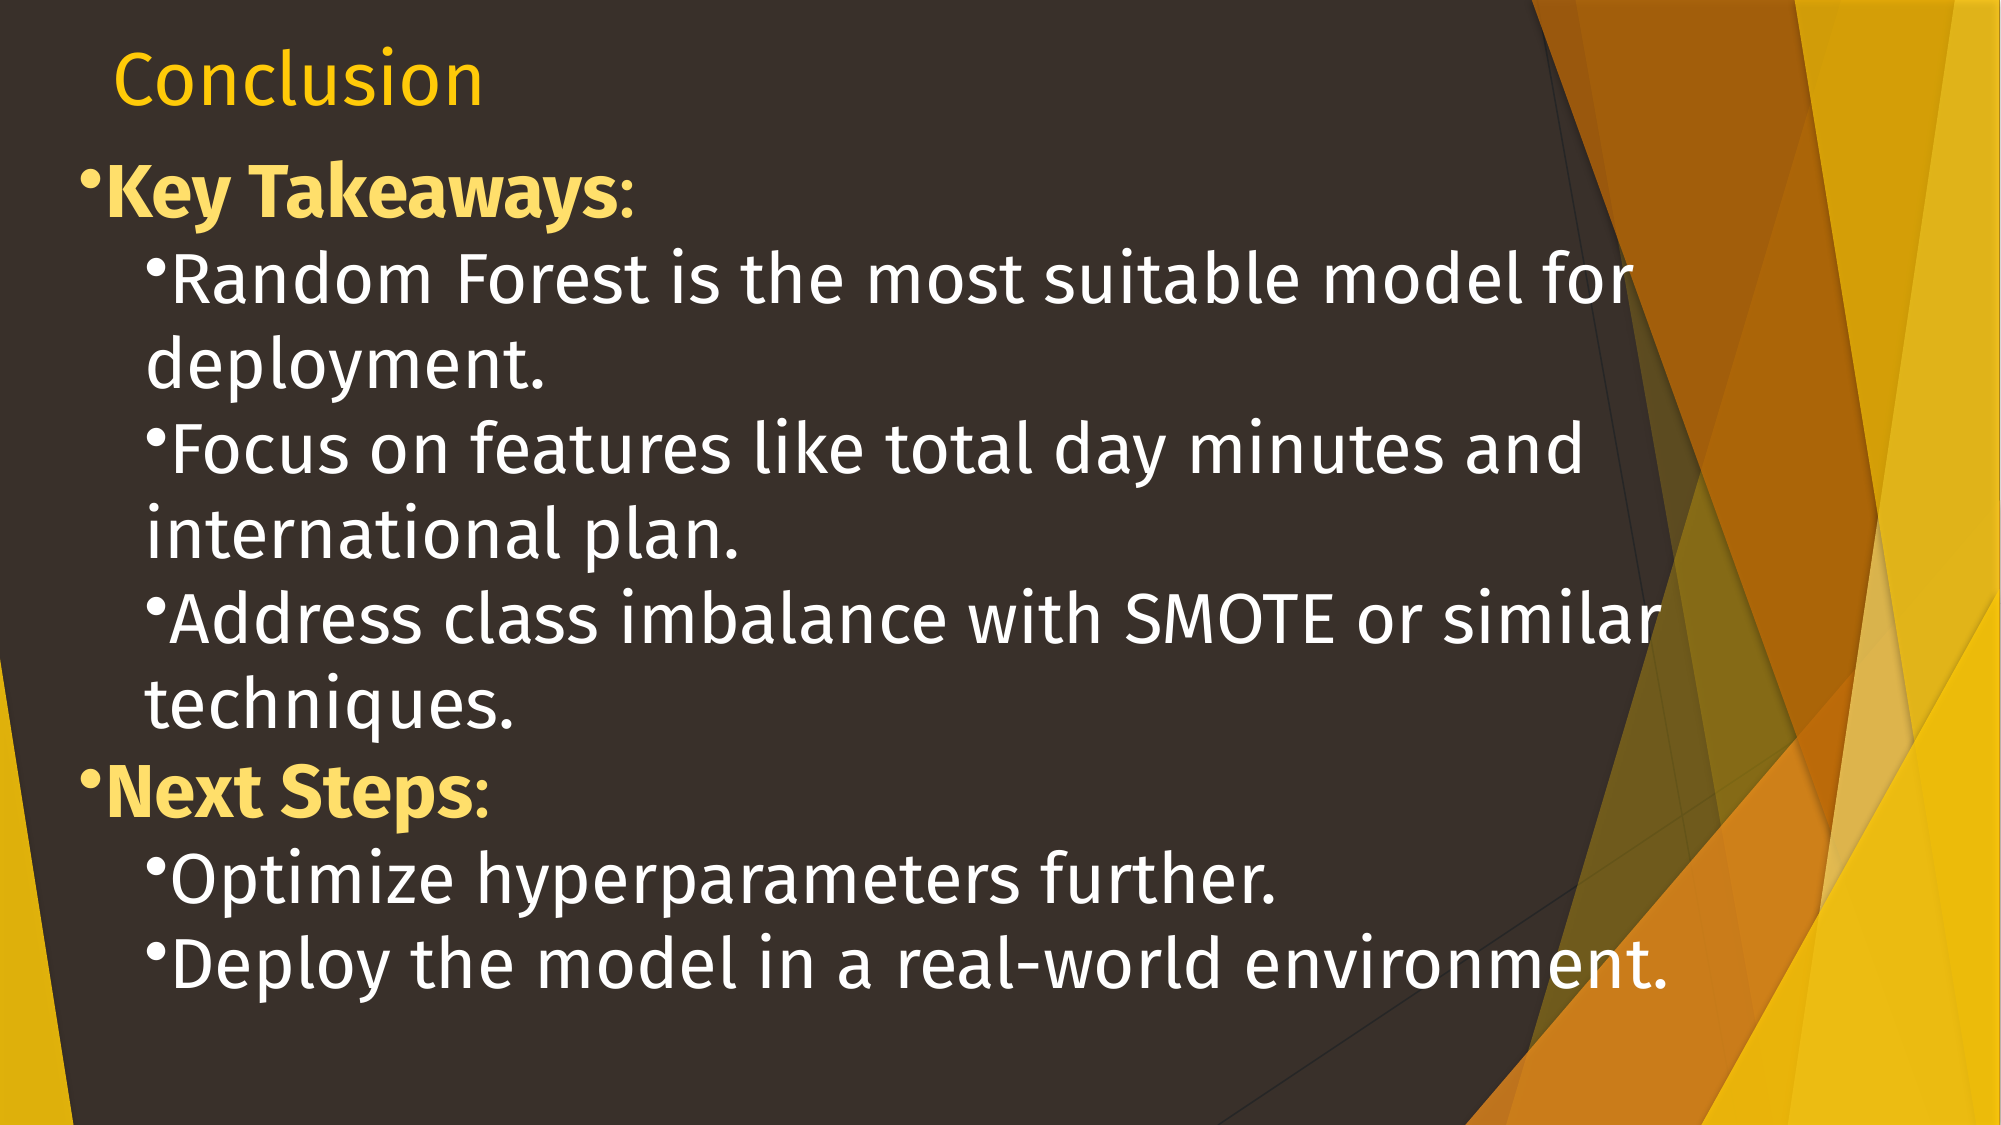

# Conclusion
Key Takeaways:
Random Forest is the most suitable model for deployment.
Focus on features like total day minutes and international plan.
Address class imbalance with SMOTE or similar techniques.
Next Steps:
Optimize hyperparameters further.
Deploy the model in a real-world environment.